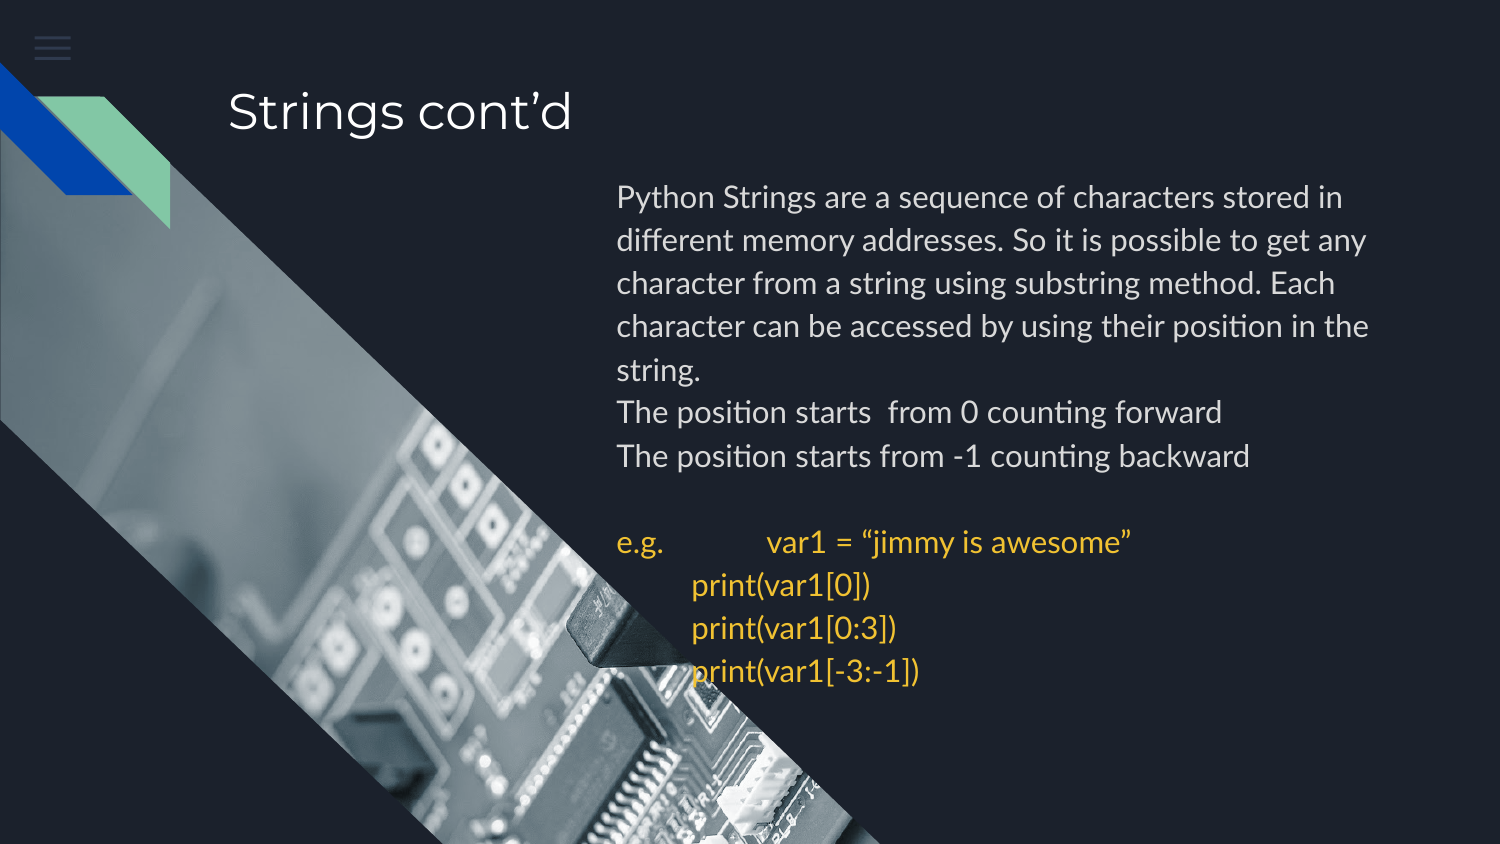

# Strings cont’d
Python Strings are a sequence of characters stored in different memory addresses. So it is possible to get any character from a string using substring method. Each character can be accessed by using their position in the string.
The position starts  from 0 counting forward
The position starts from -1 counting backward

e.g.	var1 = “jimmy is awesome”
print(var1[0])
print(var1[0:3])
print(var1[-3:-1])